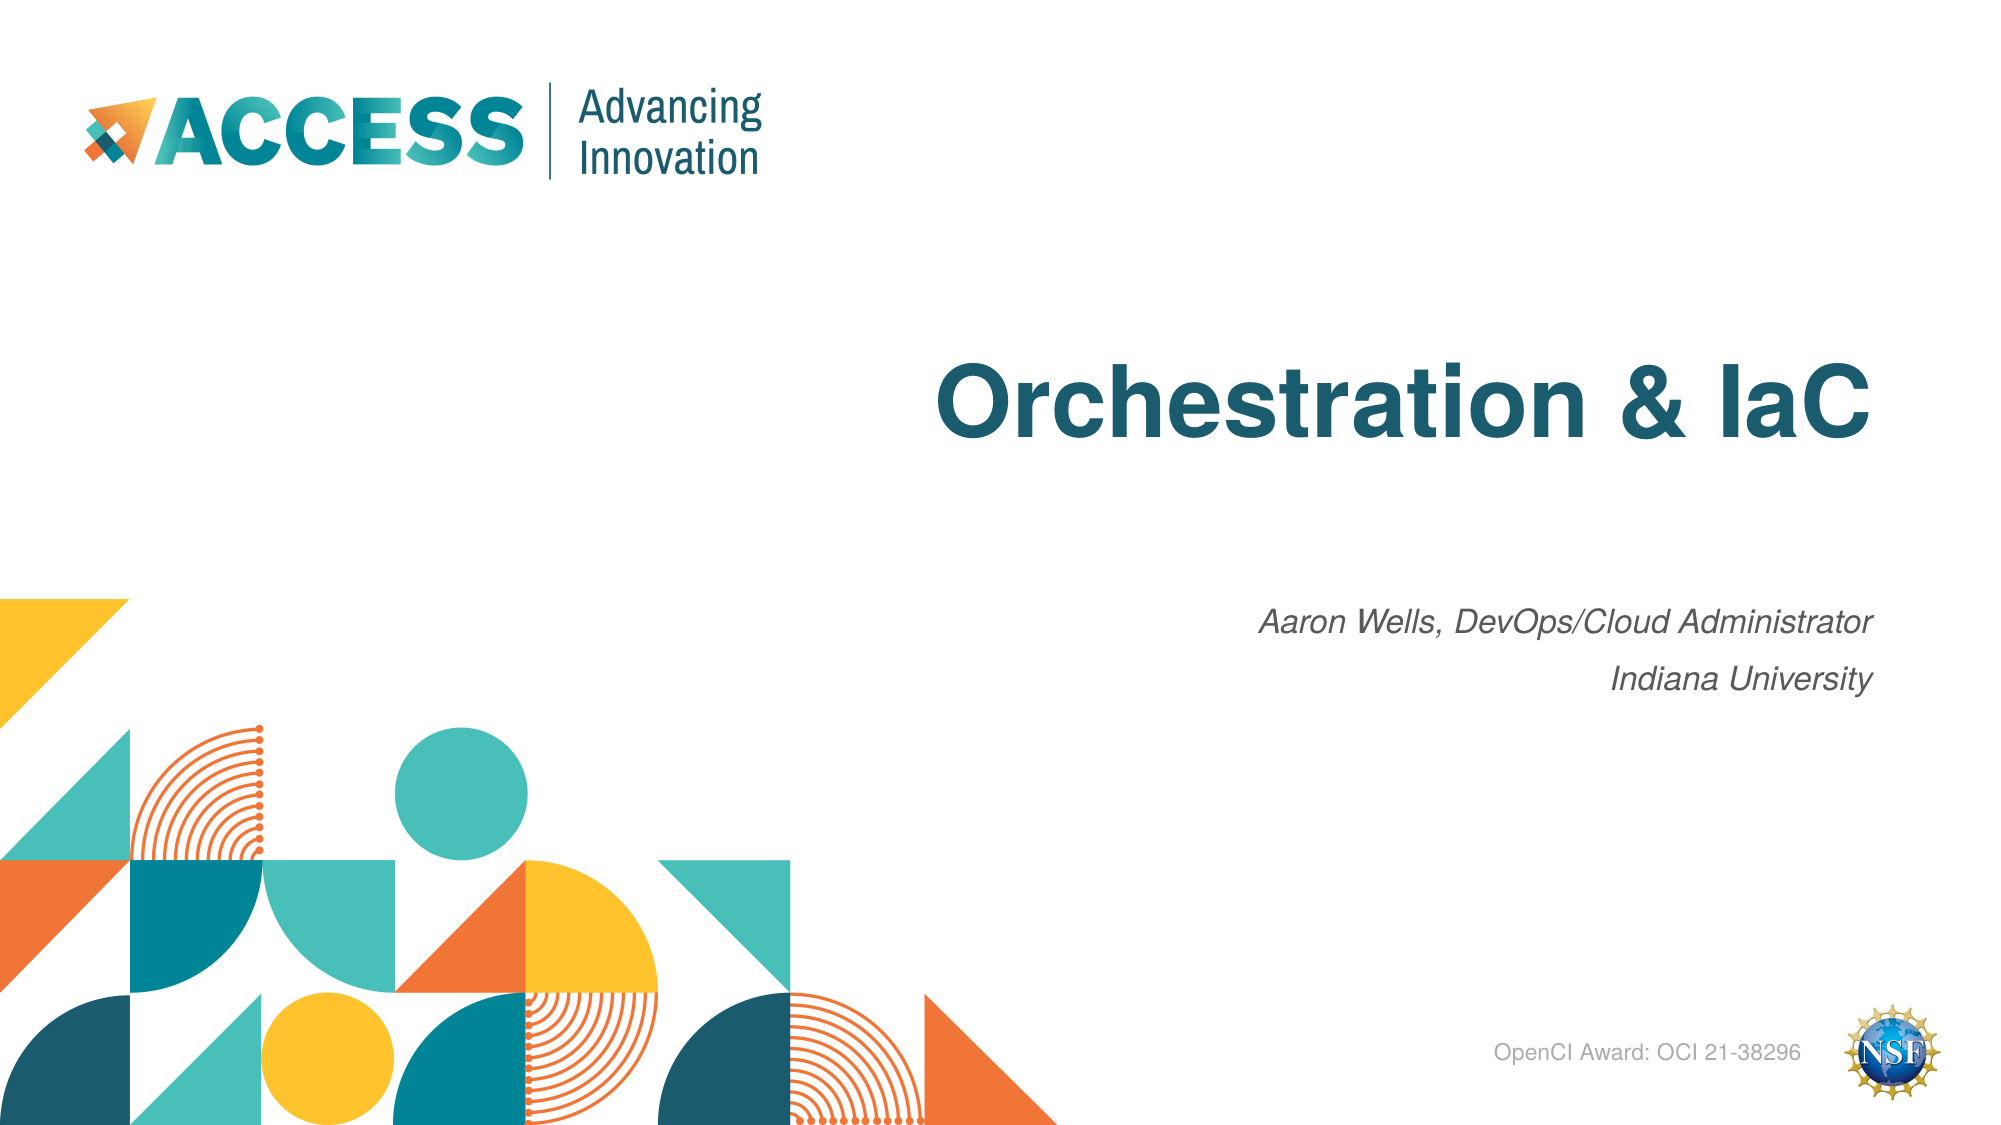

# Orchestration & IaC
Aaron Wells, DevOps/Cloud Administrator
Indiana University
OpenCI Award: OCI 21-38296